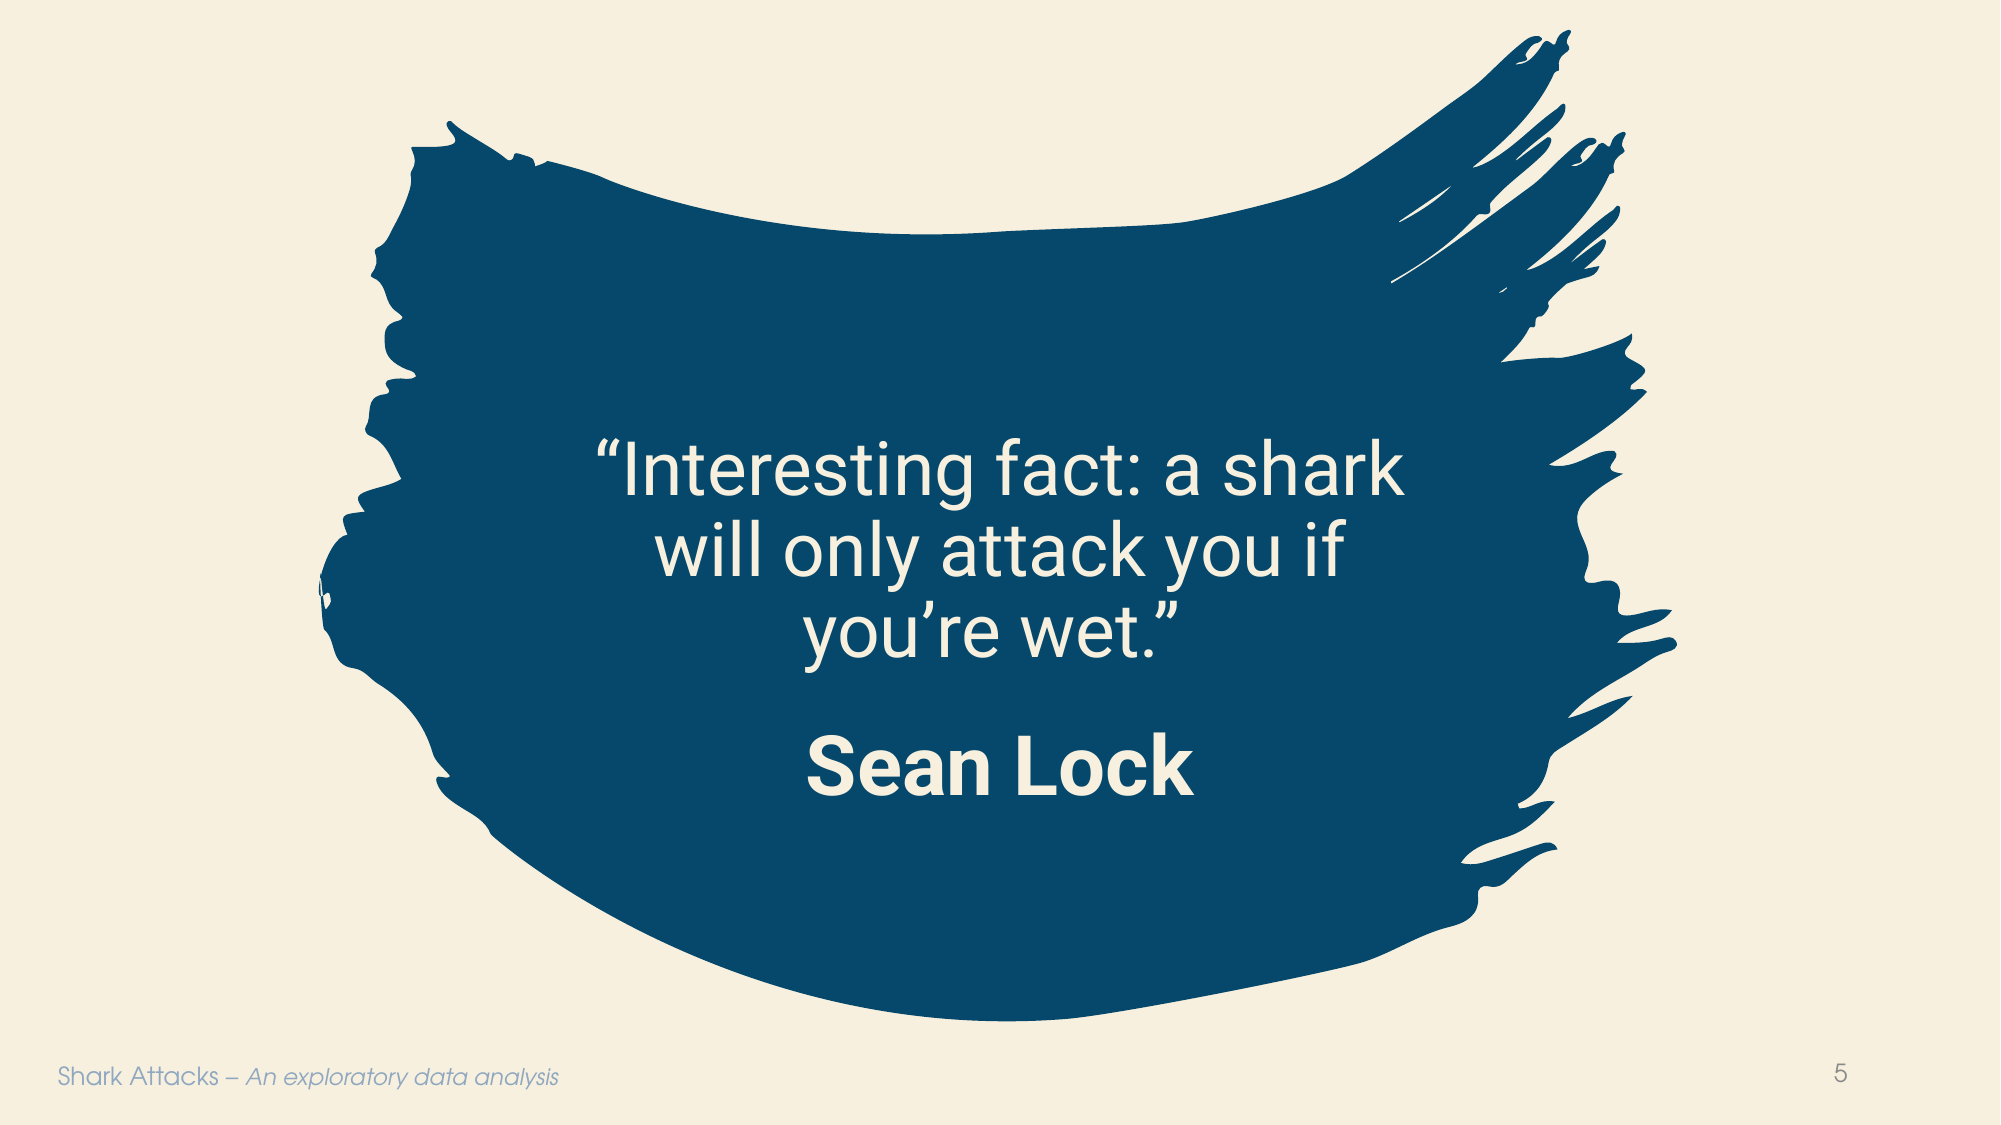

# “Interesting fact: a shark will only attack you if you’re wet.”
Sean Lock
5
Shark Attacks – An exploratory data analysis